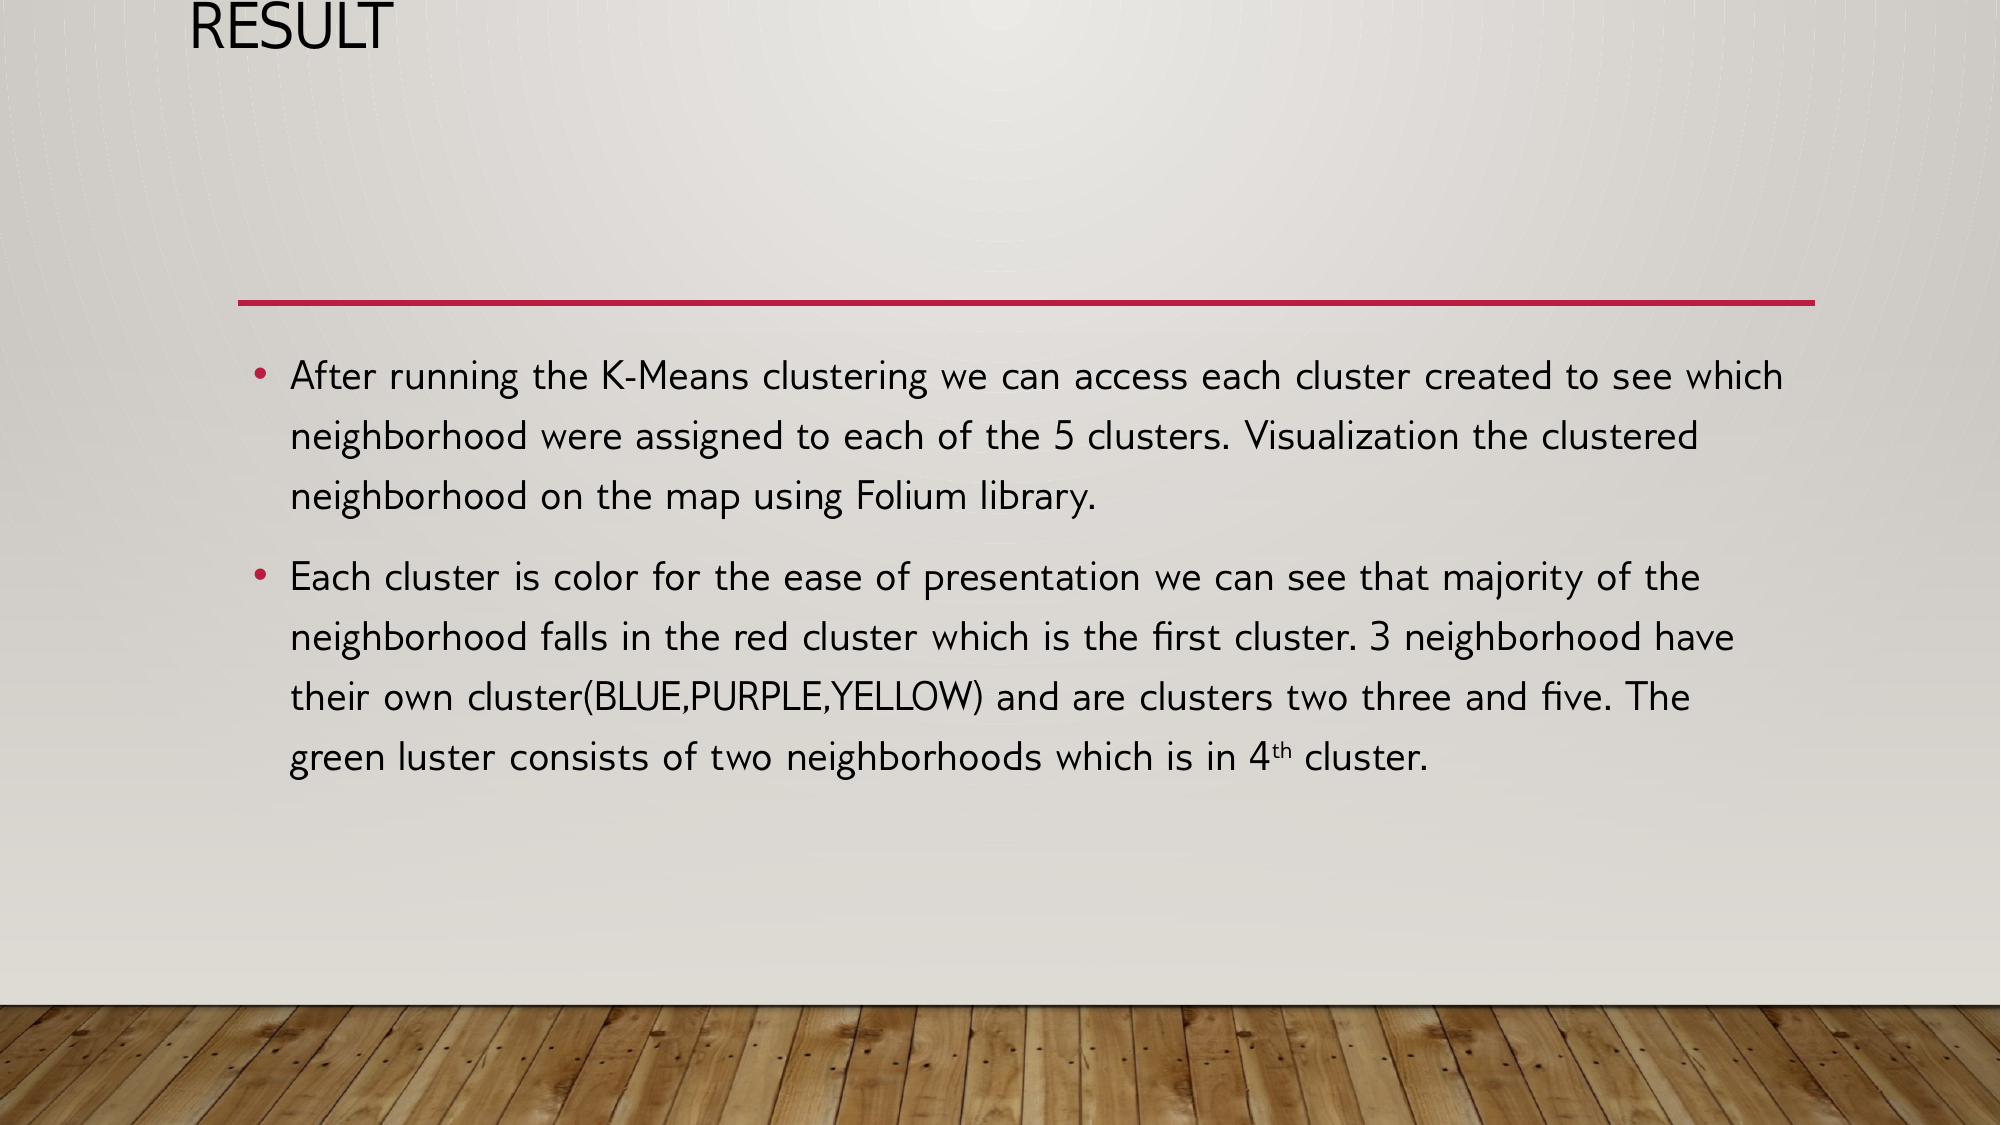

# Result
After running the K-Means clustering we can access each cluster created to see which neighborhood were assigned to each of the 5 clusters. Visualization the clustered neighborhood on the map using Folium library.
Each cluster is color for the ease of presentation we can see that majority of the neighborhood falls in the red cluster which is the first cluster. 3 neighborhood have their own cluster(BLUE,PURPLE,YELLOW) and are clusters two three and five. The green luster consists of two neighborhoods which is in 4th cluster.